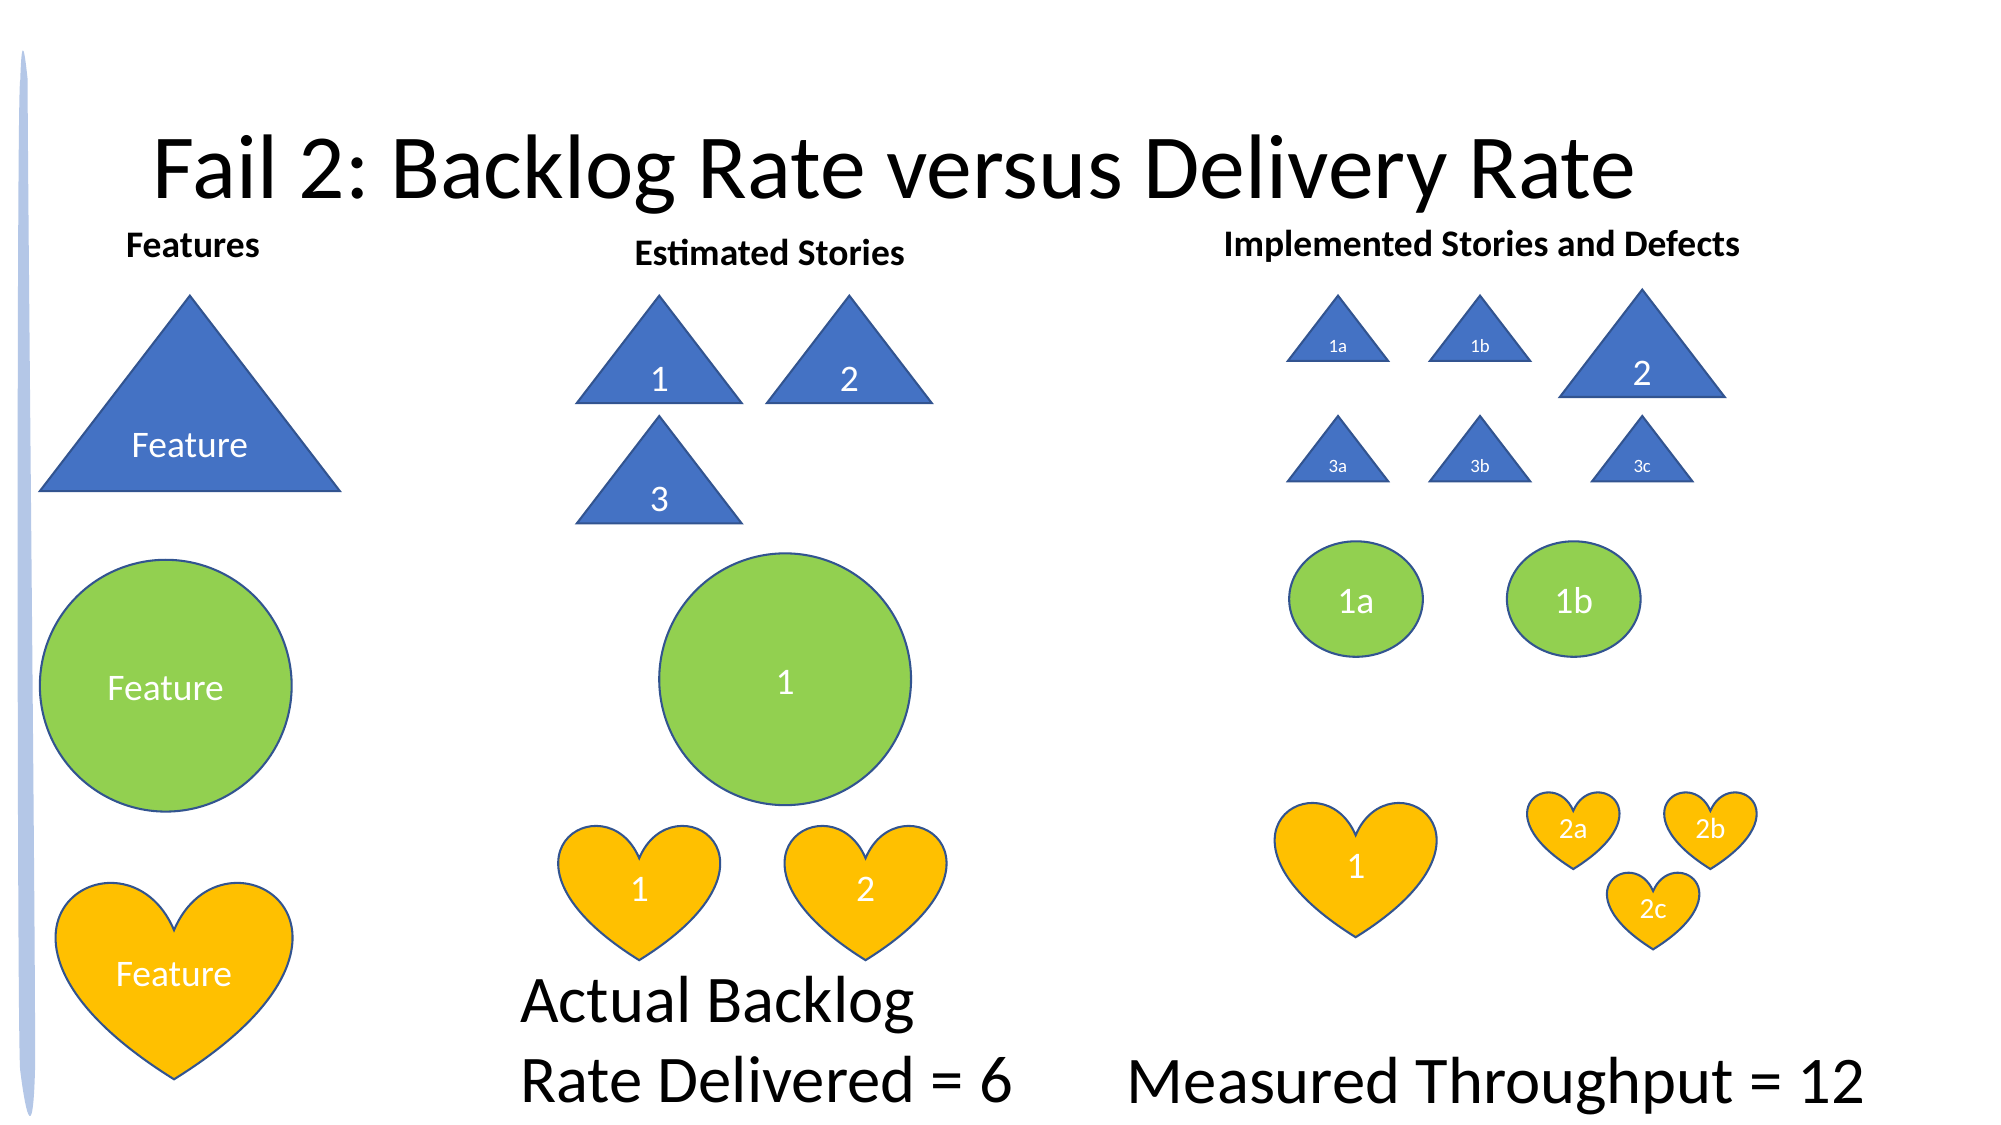

# Fail 2: Backlog Rate versus Delivery Rate
Implemented Stories and Defects
Features
Estimated Stories
2
Feature
1
2
1a
1b
3
3a
3b
3c
1a
1b
1
Feature
2b
2a
1
1
2
2c
Feature
Actual Backlog
Rate Delivered = 6
Measured Throughput = 12